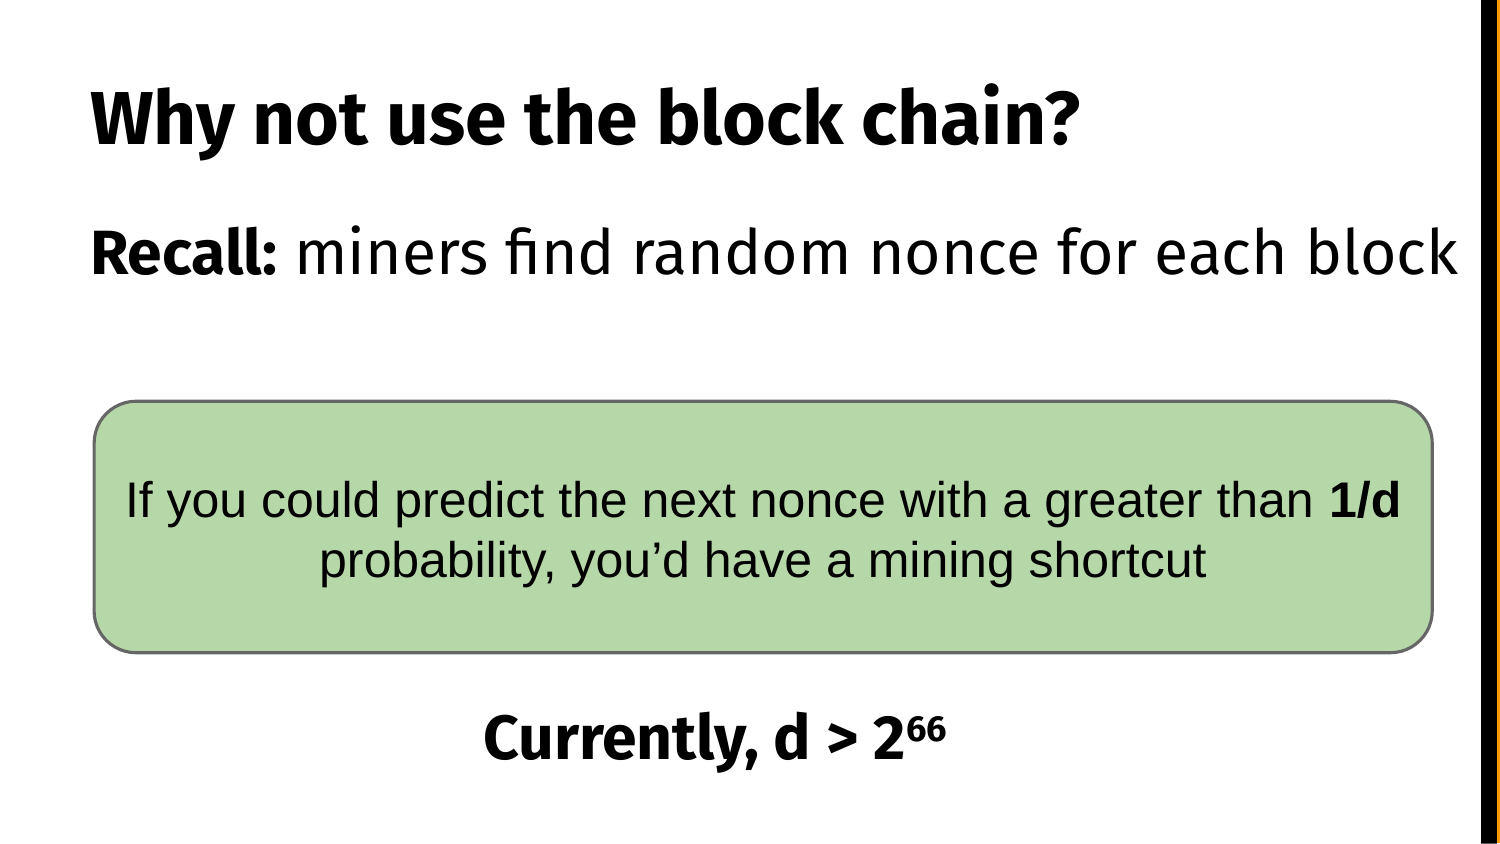

# Why not use the block chain?
Recall: miners find random nonce for each block

If you could predict the next nonce with a greater than 1/d probability, you’d have a mining shortcut
Currently, d > 266